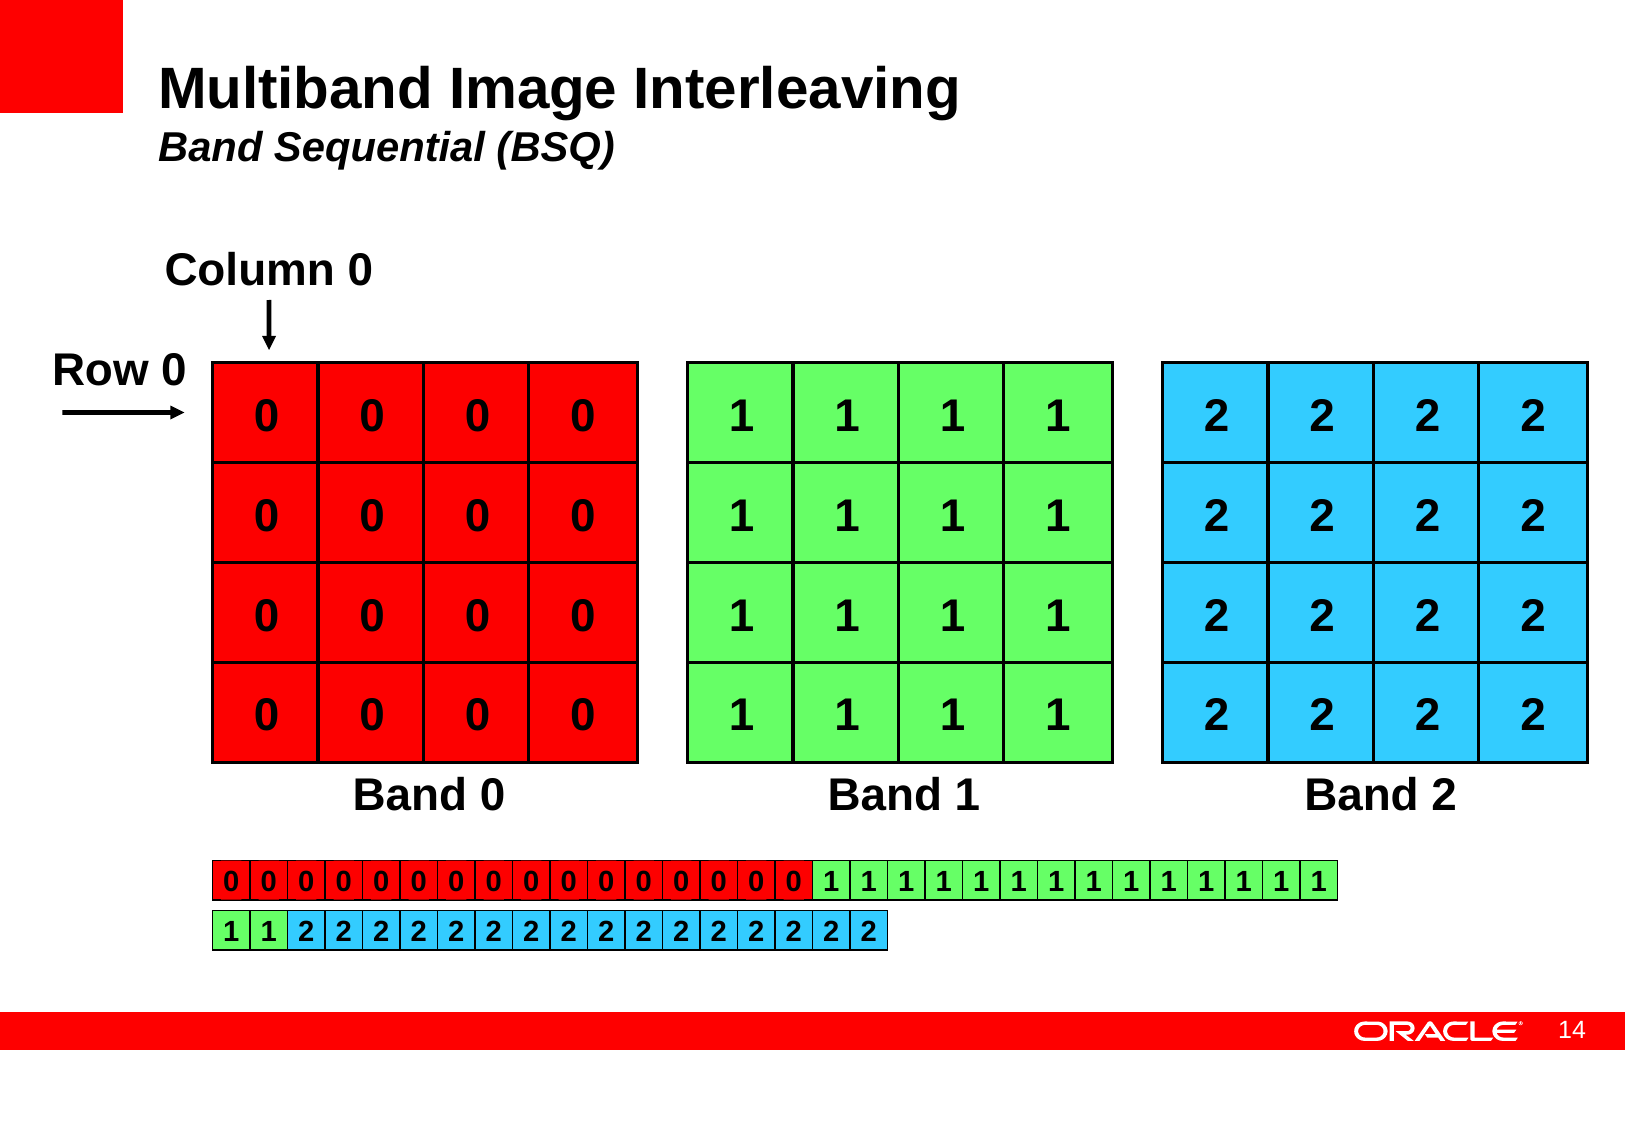

# Multiband Image Interleaving Band Sequential (BSQ)
Column 0

Row 0

0

0

0

0

0

0

0

0

0

0

0

0

0

0

0

0

1

1

1

1

1

1

1

1

1

1

1

1

1

1

1

1

2

2

2

2

2

2

2

2

2

2

2

2

2

2

2

2

Band 0
Band 1
Band 2

0

0

0

0

0

0

0

0

0

0

0

0

0

0

0

0

1

1

1

1

1

1

1

1

1

1

1

1

1

1

1

1

2

2

2

2

2

2

2

2

2

2

2

2

2

2

2

2